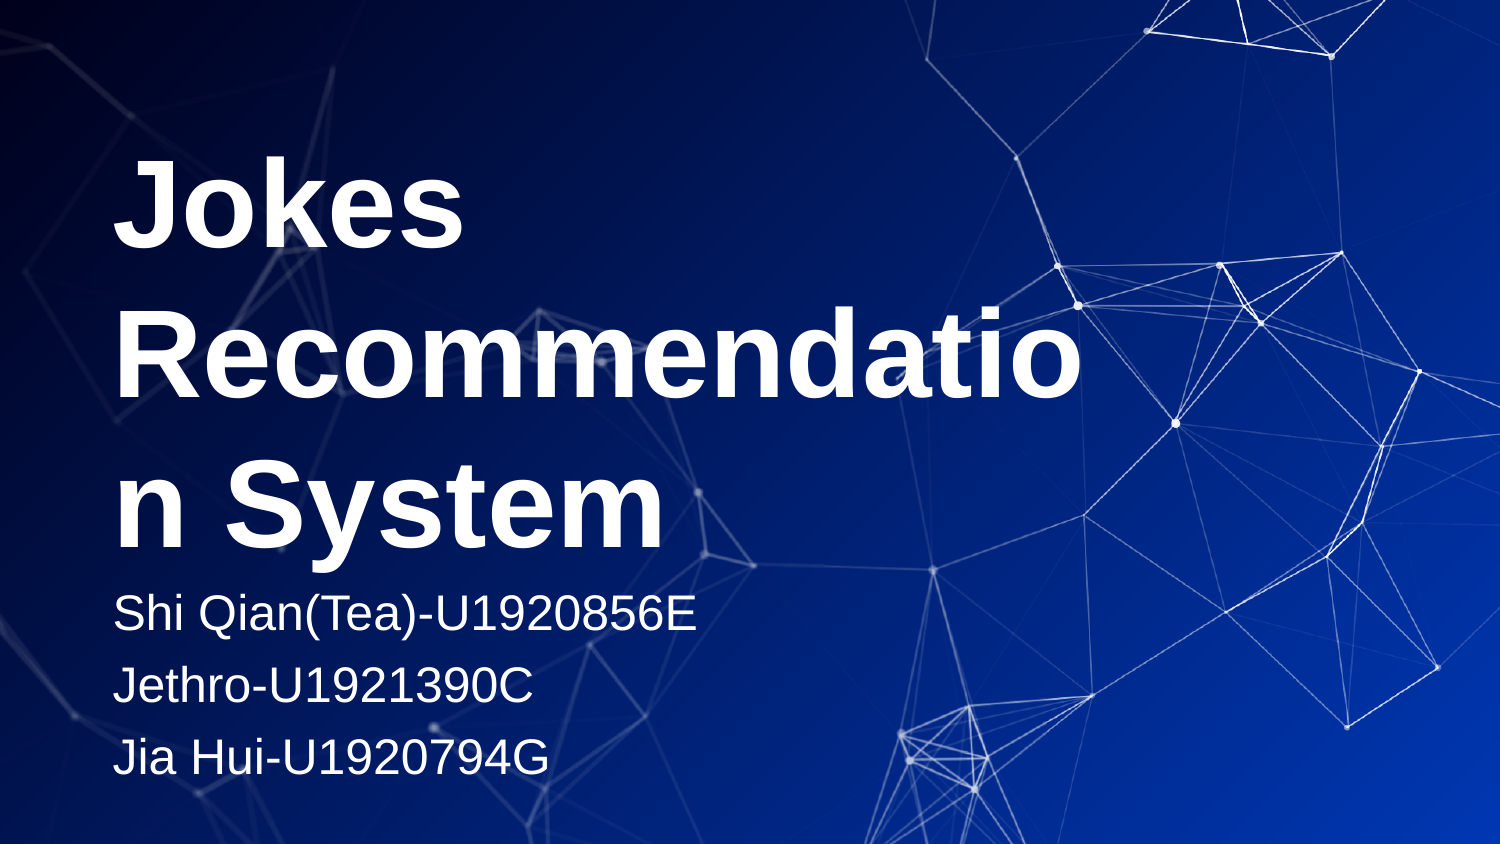

# Jokes Recommendation System
Shi Qian(Tea)-U1920856E
Jethro-U1921390C
Jia Hui-U1920794G